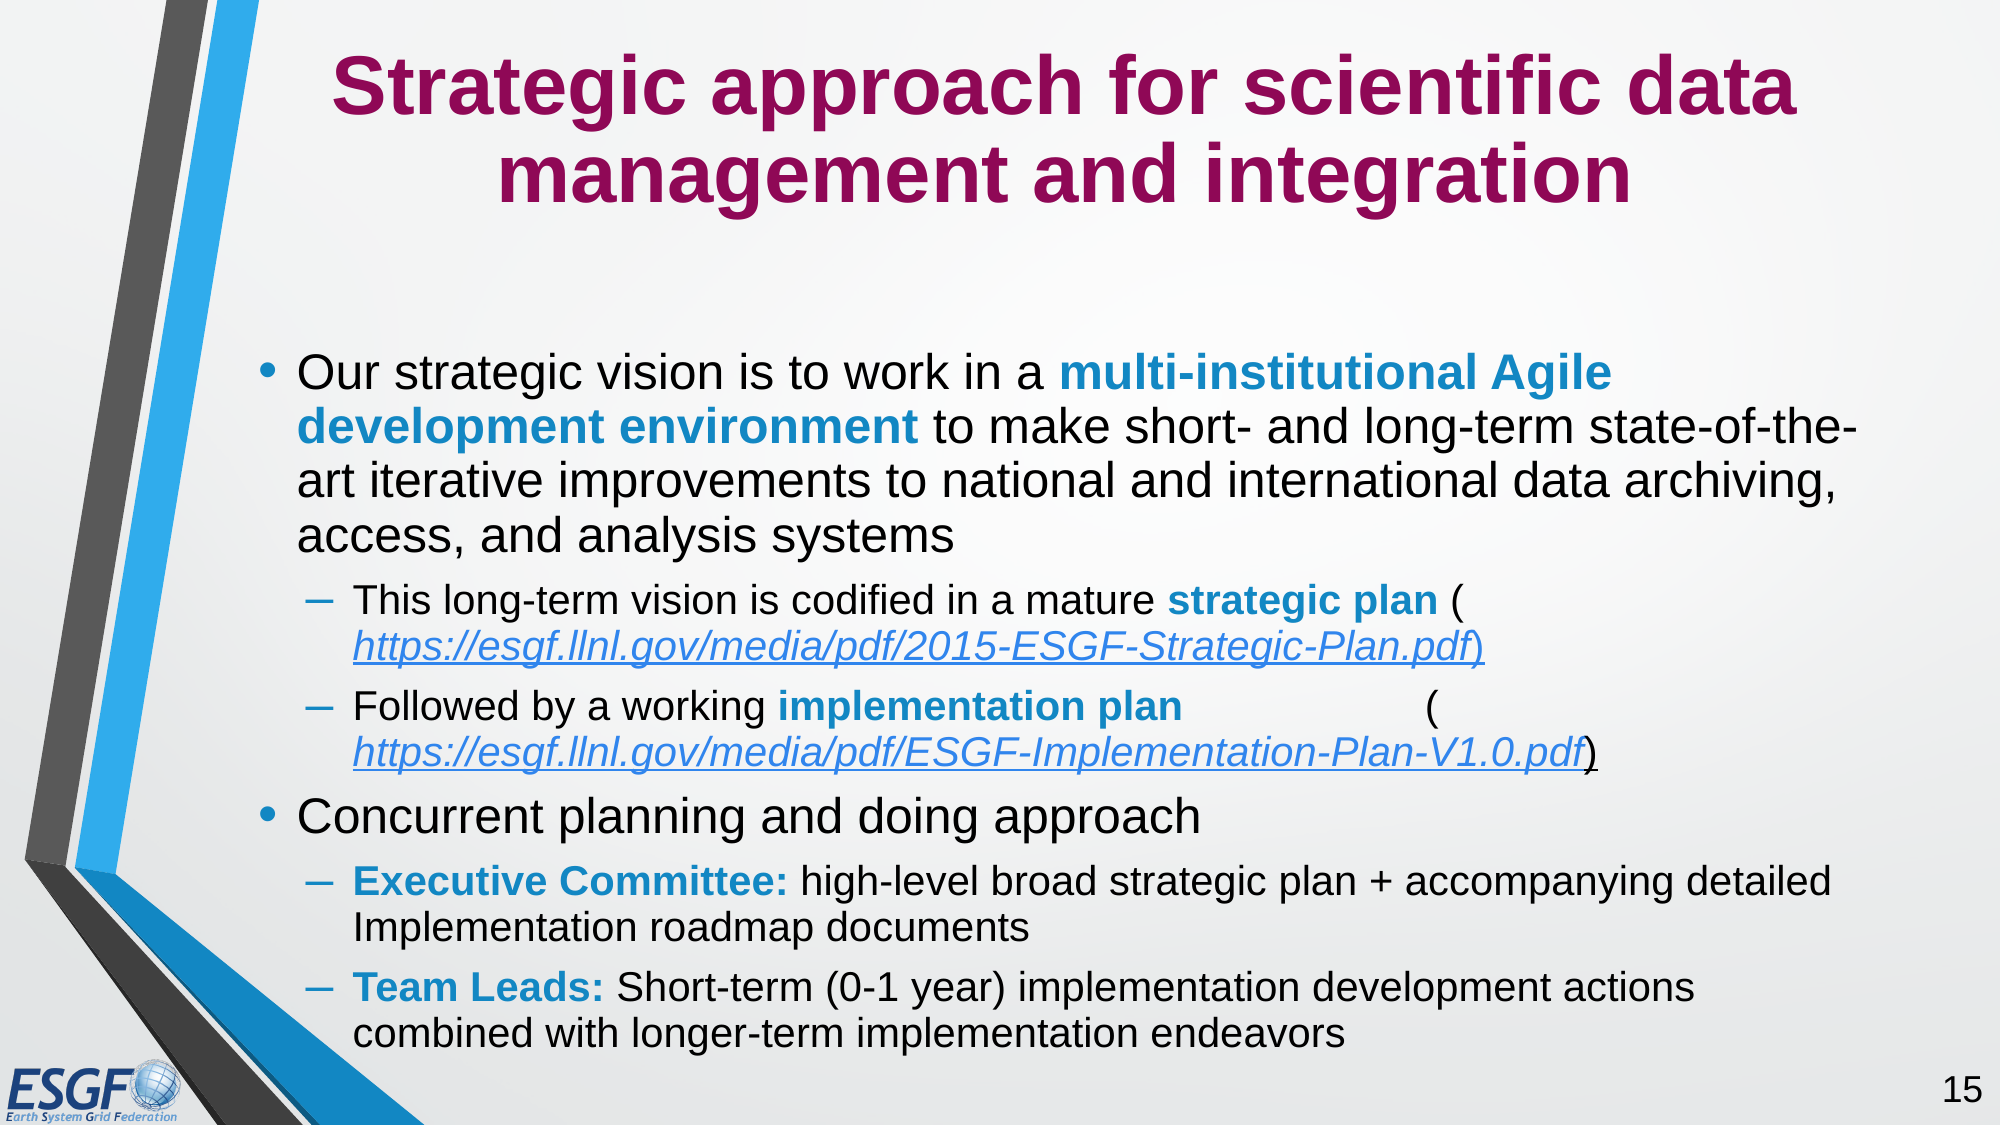

# Strategic approach for scientific data management and integration
Our strategic vision is to work in a multi-institutional Agile development environment to make short- and long-term state-of-the-art iterative improvements to national and international data archiving, access, and analysis systems
This long-term vision is codified in a mature strategic plan (https://esgf.llnl.gov/media/pdf/2015-ESGF-Strategic-Plan.pdf)
Followed by a working implementation plan                     (https://esgf.llnl.gov/media/pdf/ESGF-Implementation-Plan-V1.0.pdf)
Concurrent planning and doing approach
Executive Committee: high-level broad strategic plan + accompanying detailed Implementation roadmap documents
Team Leads: Short-term (0-1 year) implementation development actions combined with longer-term implementation endeavors